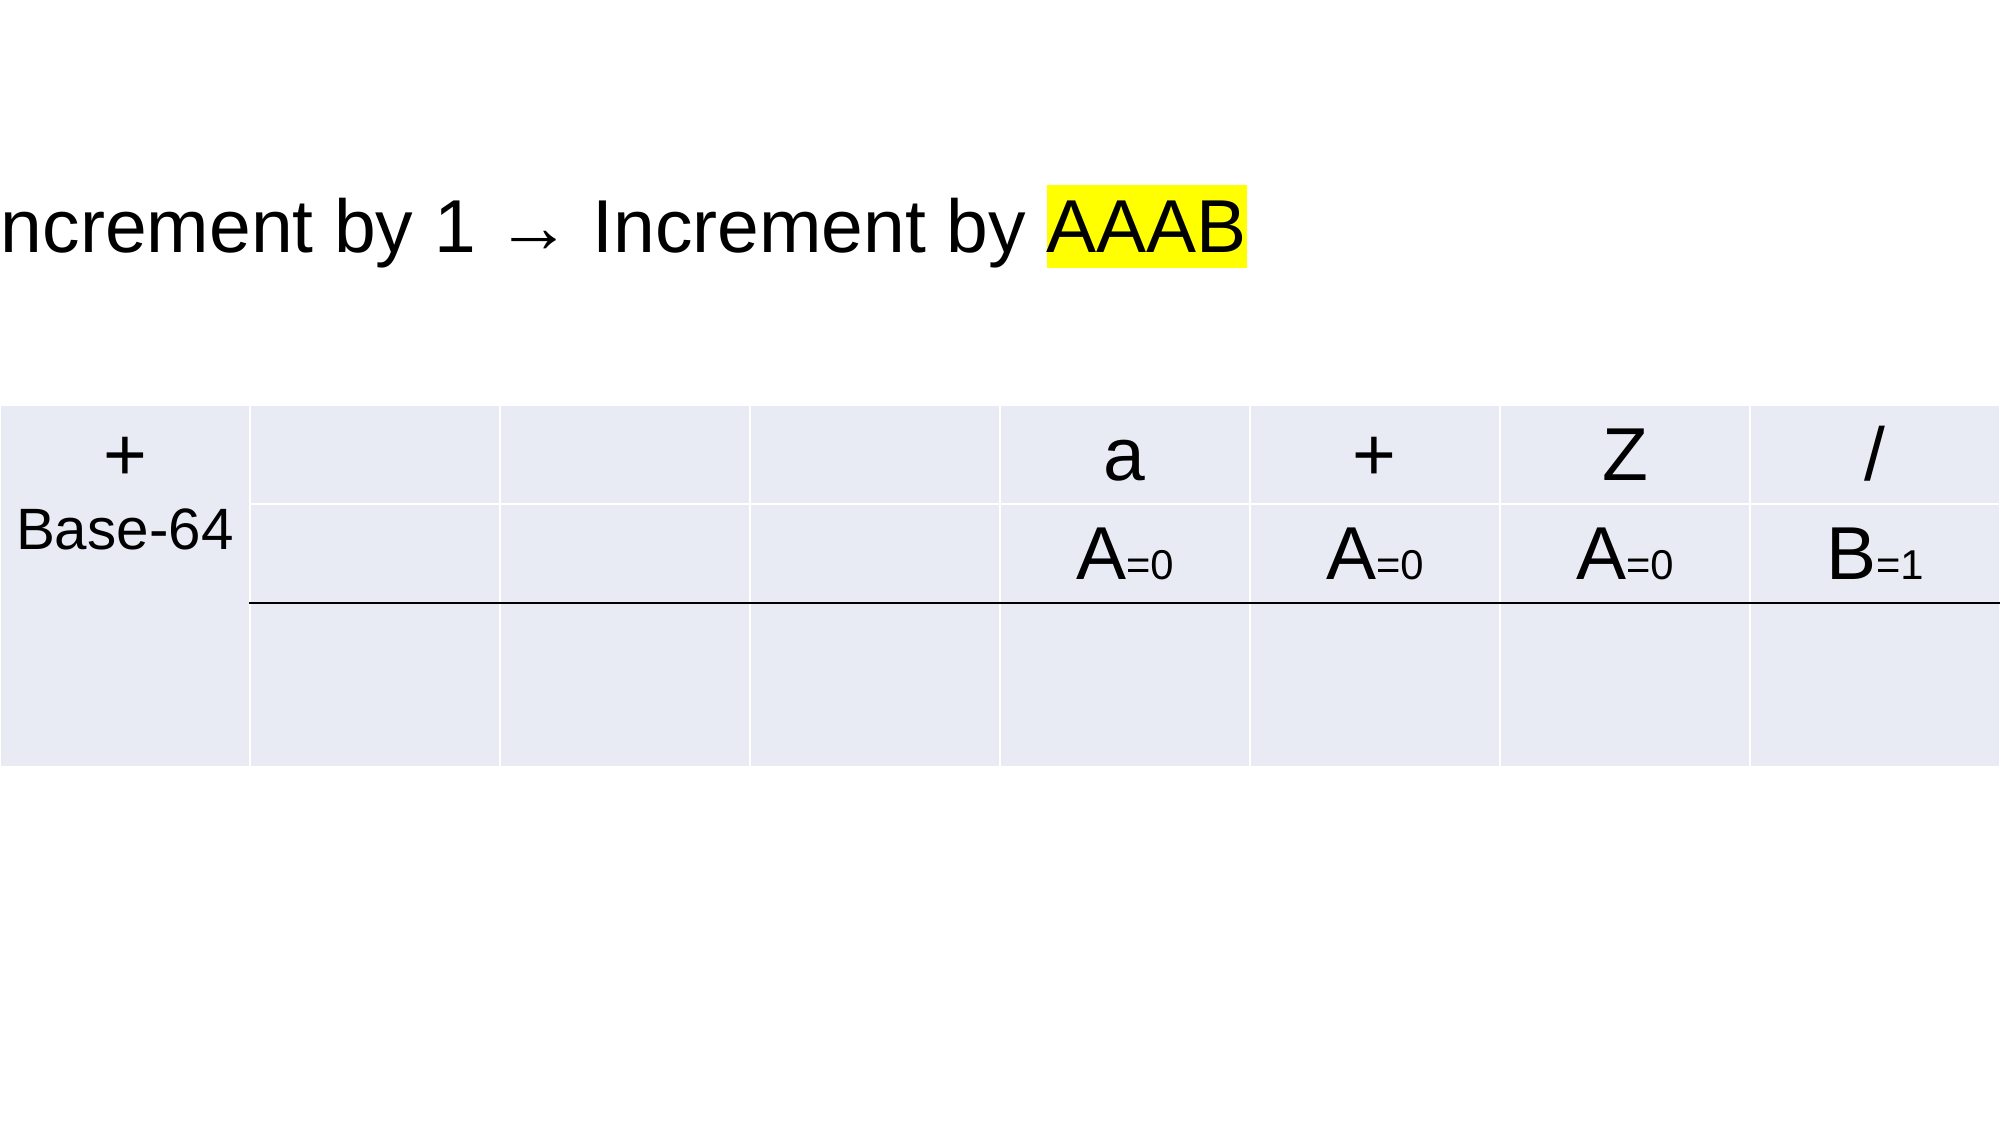

Increment by 1 → Increment by AAAB
| + Base-64 |  |  |  | a | + | Z | / |
| --- | --- | --- | --- | --- | --- | --- | --- |
|  |  |  |  | A=0 | A=0 | A=0 | B=1 |
|  |  |  |  |  |  |  |  |